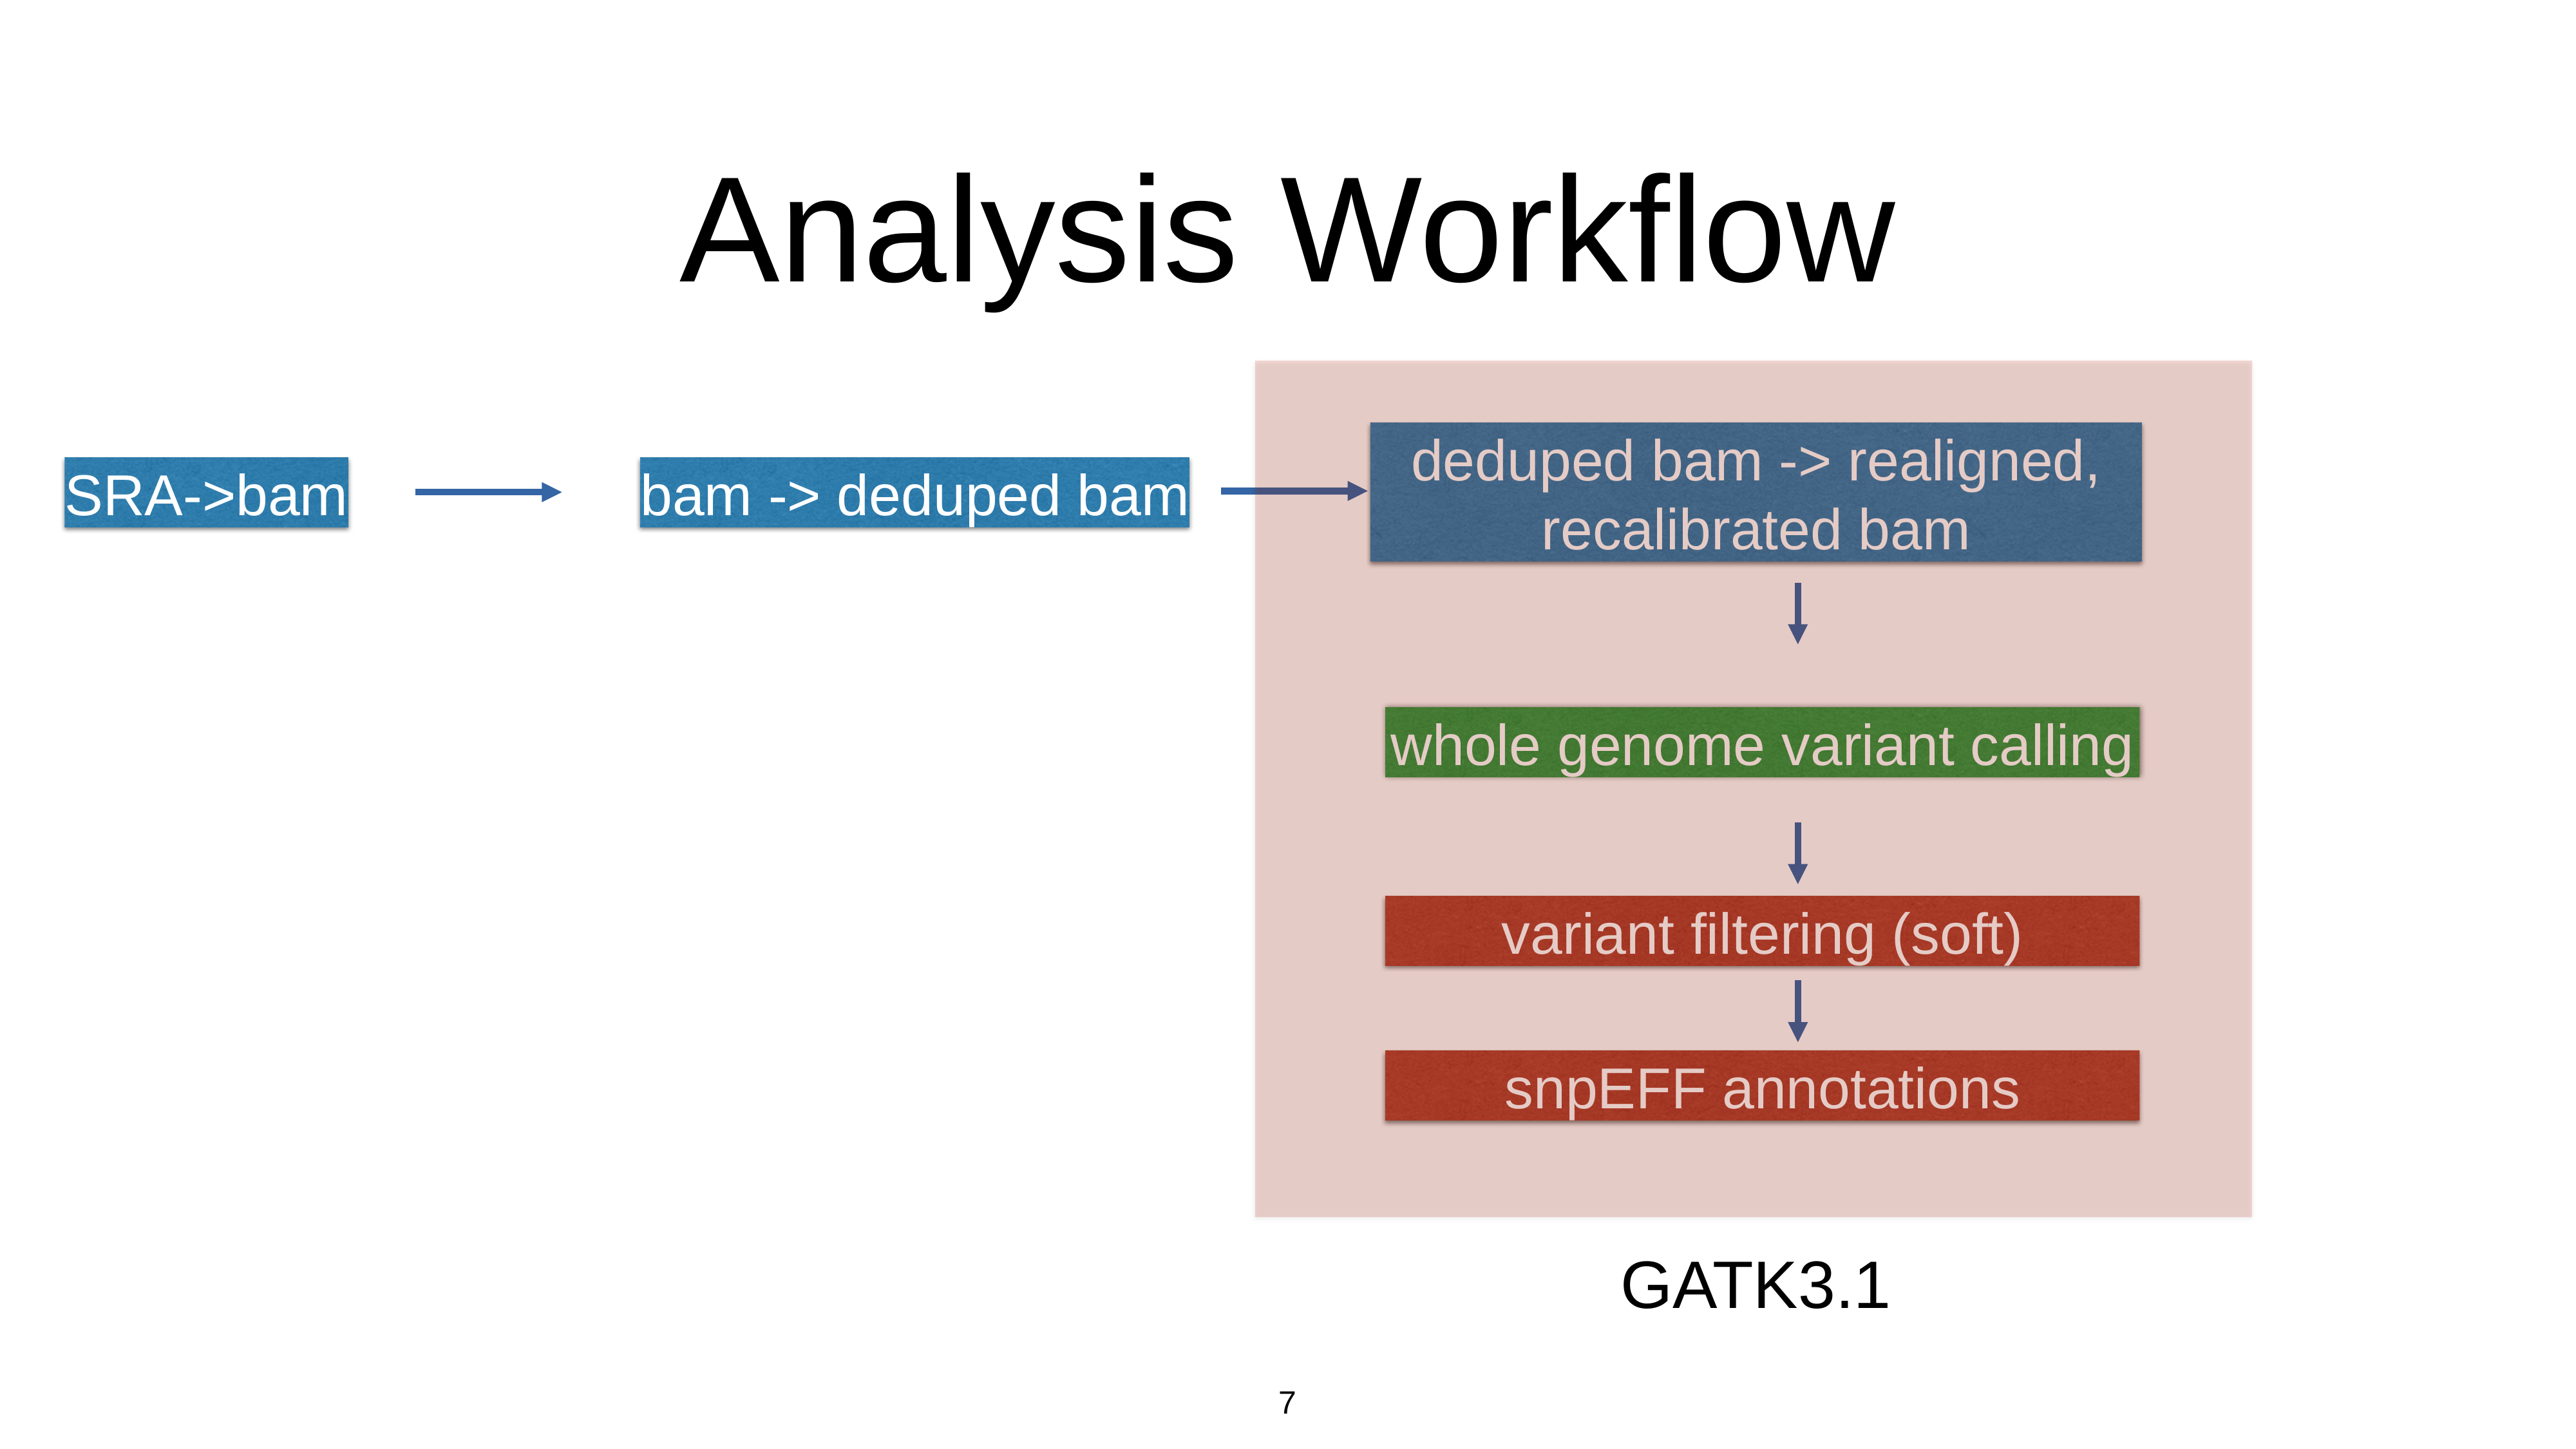

# Analysis Workflow

deduped bam -> realigned, recalibrated bam
SRA->bam
bam -> deduped bam

whole genome variant calling

variant filtering (soft)

snpEFF annotations
GATK3.1
7